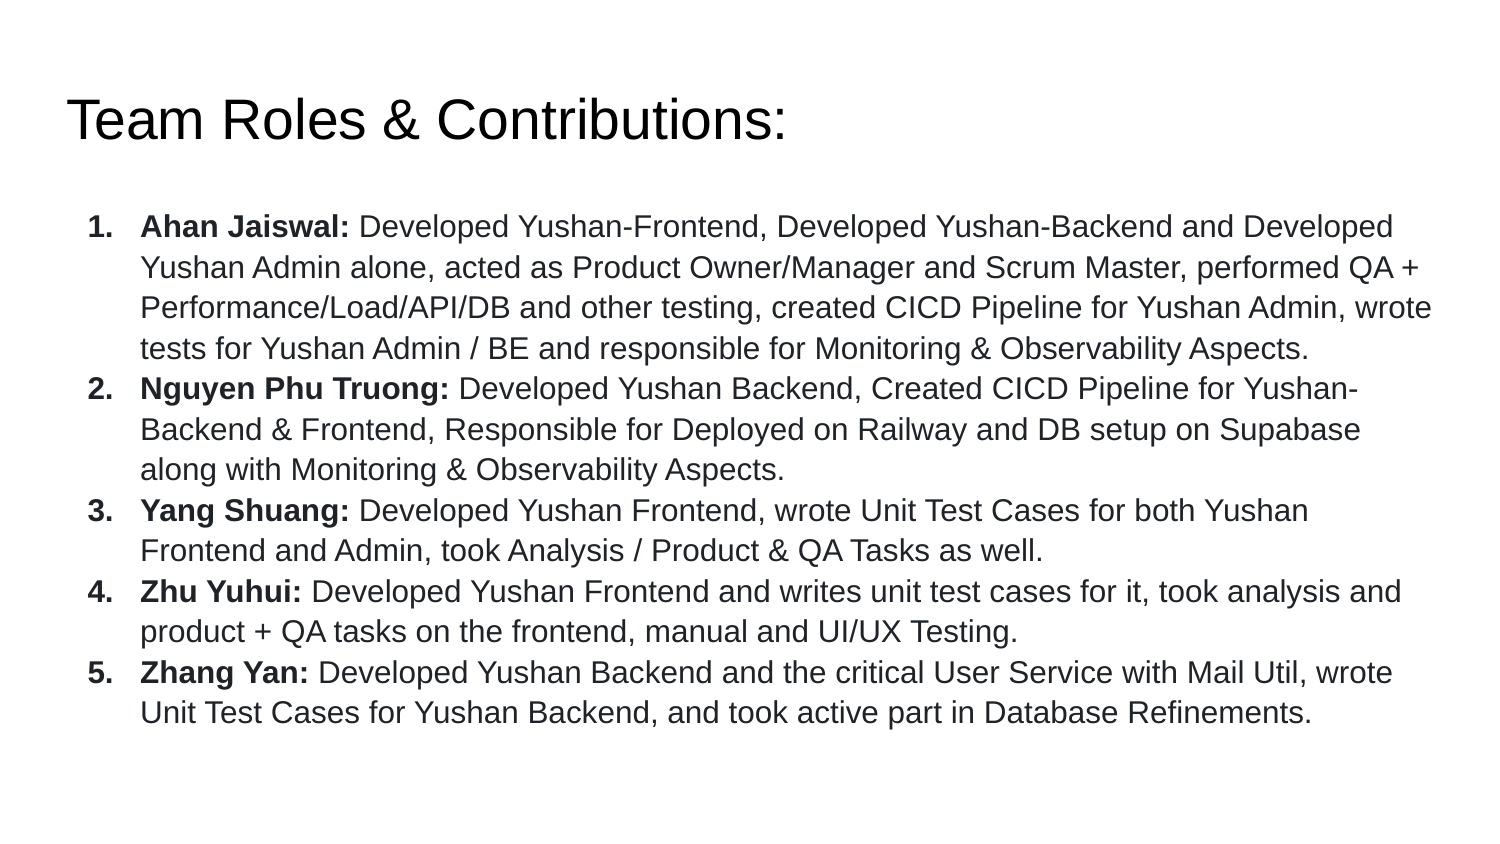

# Team Roles & Contributions:
Ahan Jaiswal: Developed Yushan-Frontend, Developed Yushan-Backend and Developed Yushan Admin alone, acted as Product Owner/Manager and Scrum Master, performed QA + Performance/Load/API/DB and other testing, created CICD Pipeline for Yushan Admin, wrote tests for Yushan Admin / BE and responsible for Monitoring & Observability Aspects.
Nguyen Phu Truong: Developed Yushan Backend, Created CICD Pipeline for Yushan-Backend & Frontend, Responsible for Deployed on Railway and DB setup on Supabase along with Monitoring & Observability Aspects.
Yang Shuang: Developed Yushan Frontend, wrote Unit Test Cases for both Yushan Frontend and Admin, took Analysis / Product & QA Tasks as well.
Zhu Yuhui: Developed Yushan Frontend and writes unit test cases for it, took analysis and product + QA tasks on the frontend, manual and UI/UX Testing.
Zhang Yan: Developed Yushan Backend and the critical User Service with Mail Util, wrote Unit Test Cases for Yushan Backend, and took active part in Database Refinements.